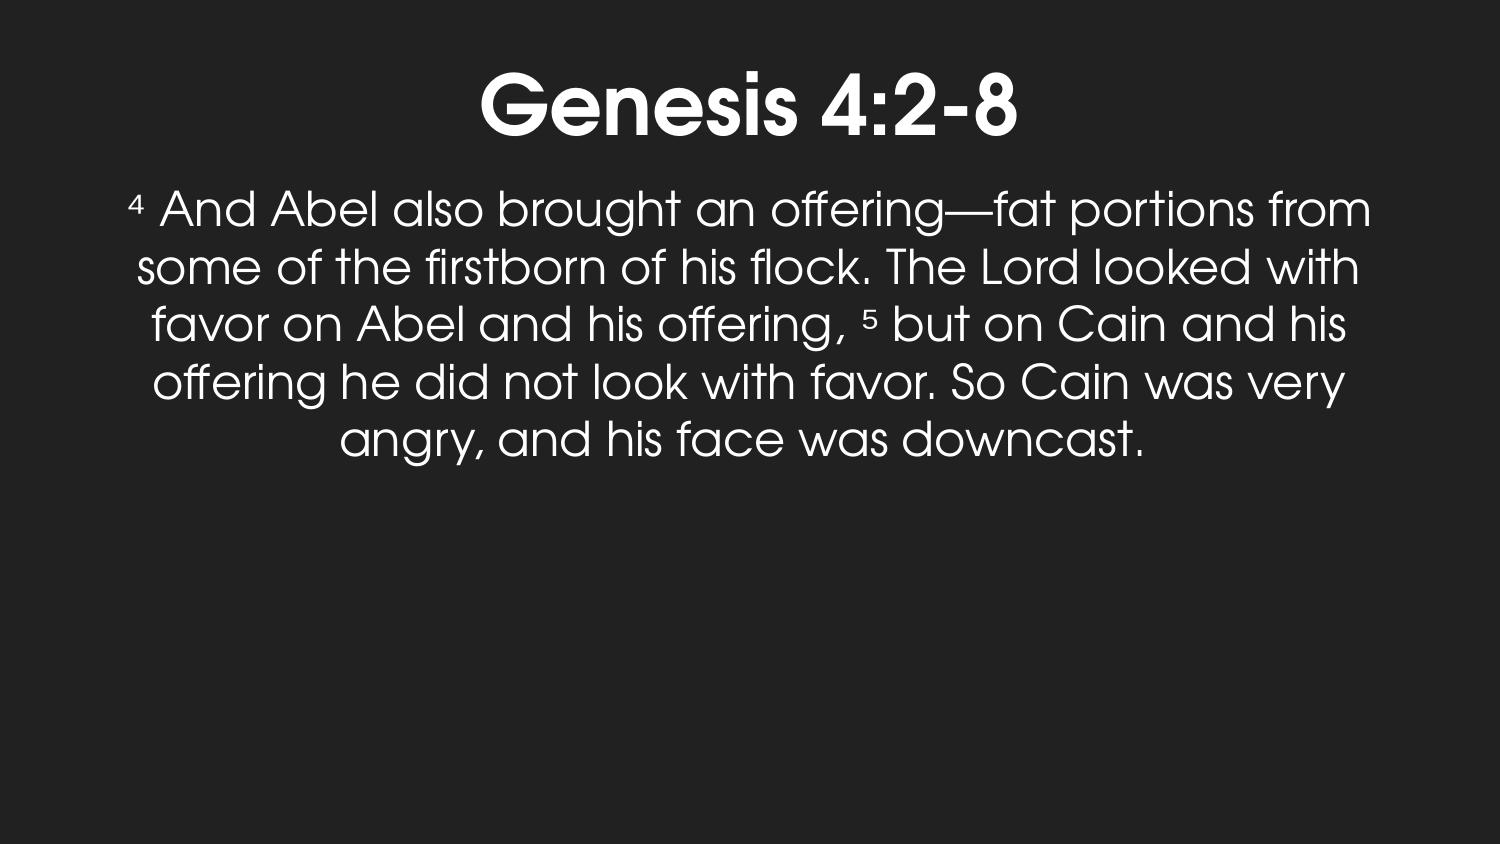

Genesis 4:2-8
⁴ And Abel also brought an offering—fat portions from some of the firstborn of his flock. The Lord looked with favor on Abel and his offering, ⁵ but on Cain and his offering he did not look with favor. So Cain was very angry, and his face was downcast.